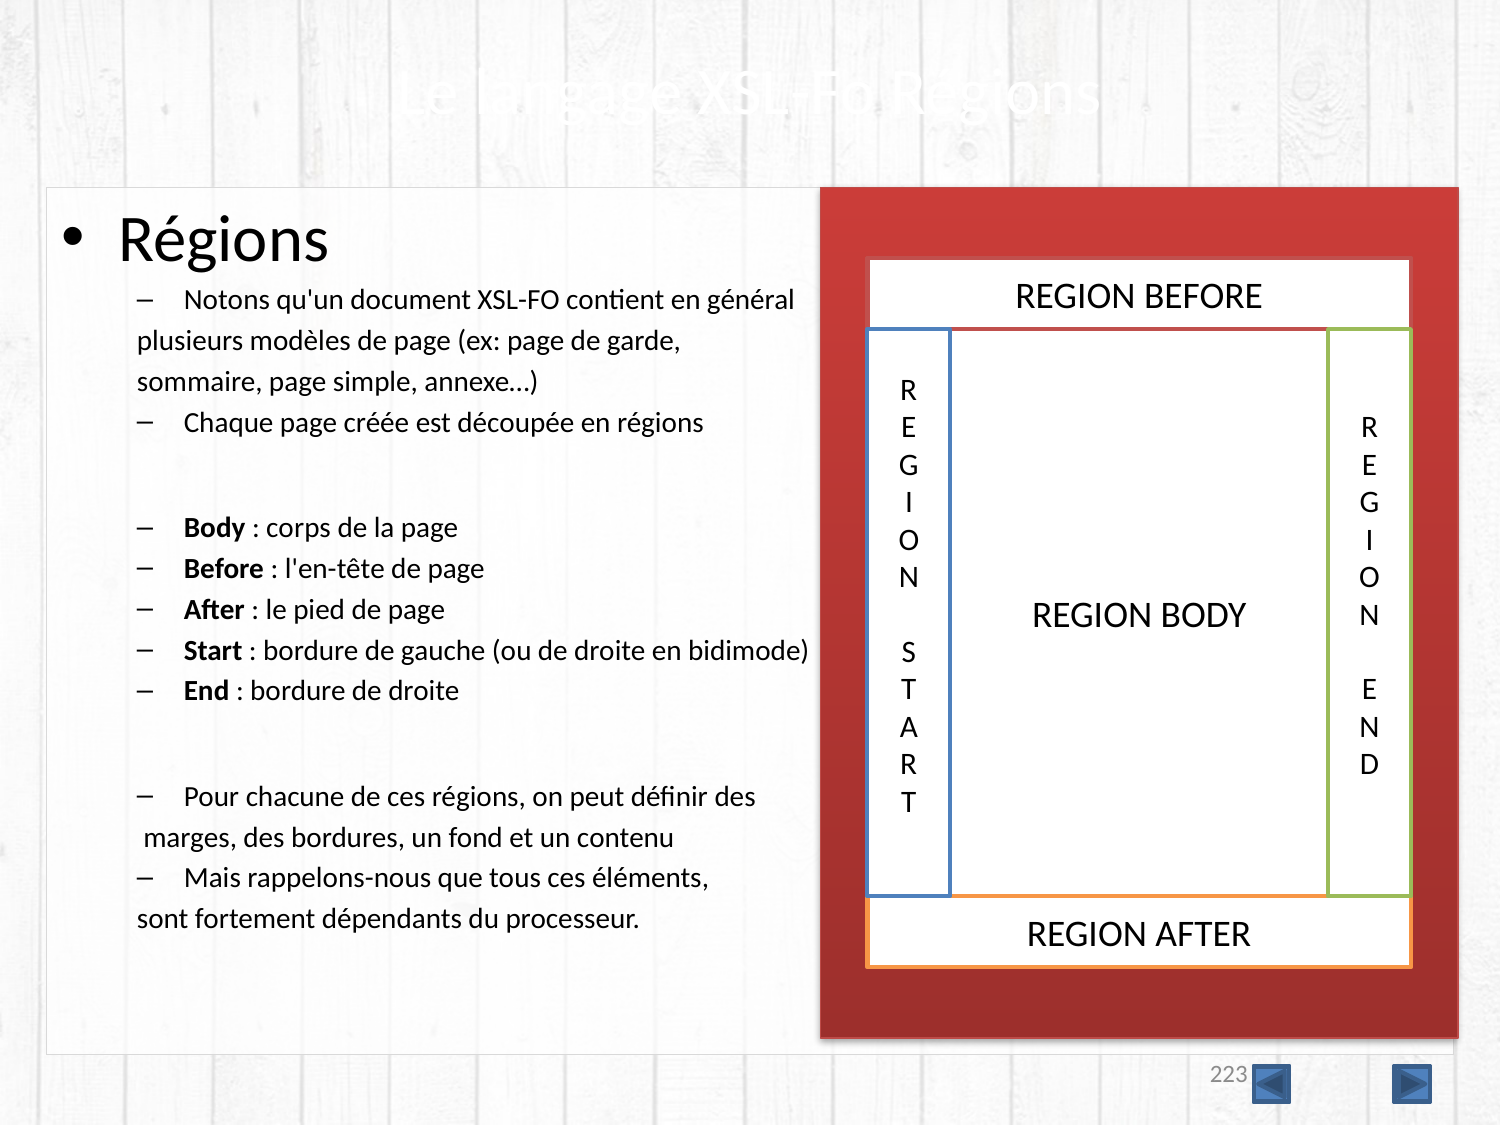

# Le langage XSL-Fo Régions
Régions
Notons qu'un document XSL-FO contient en général
plusieurs modèles de page (ex: page de garde,
sommaire, page simple, annexe…)
Chaque page créée est découpée en régions

Body : corps de la page
Before : l'en-tête de page
After : le pied de page
Start : bordure de gauche (ou de droite en bidimode)
End : bordure de droite

Pour chacune de ces régions, on peut définir des
 marges, des bordures, un fond et un contenu
Mais rappelons-nous que tous ces éléments,
sont fortement dépendants du processeur.

REGION BODY
REGION BEFORE
R
E
G
I
O
N

S
T
A
R
T

R
E
G
I
O
N

E
N
D

REGION AFTER
223